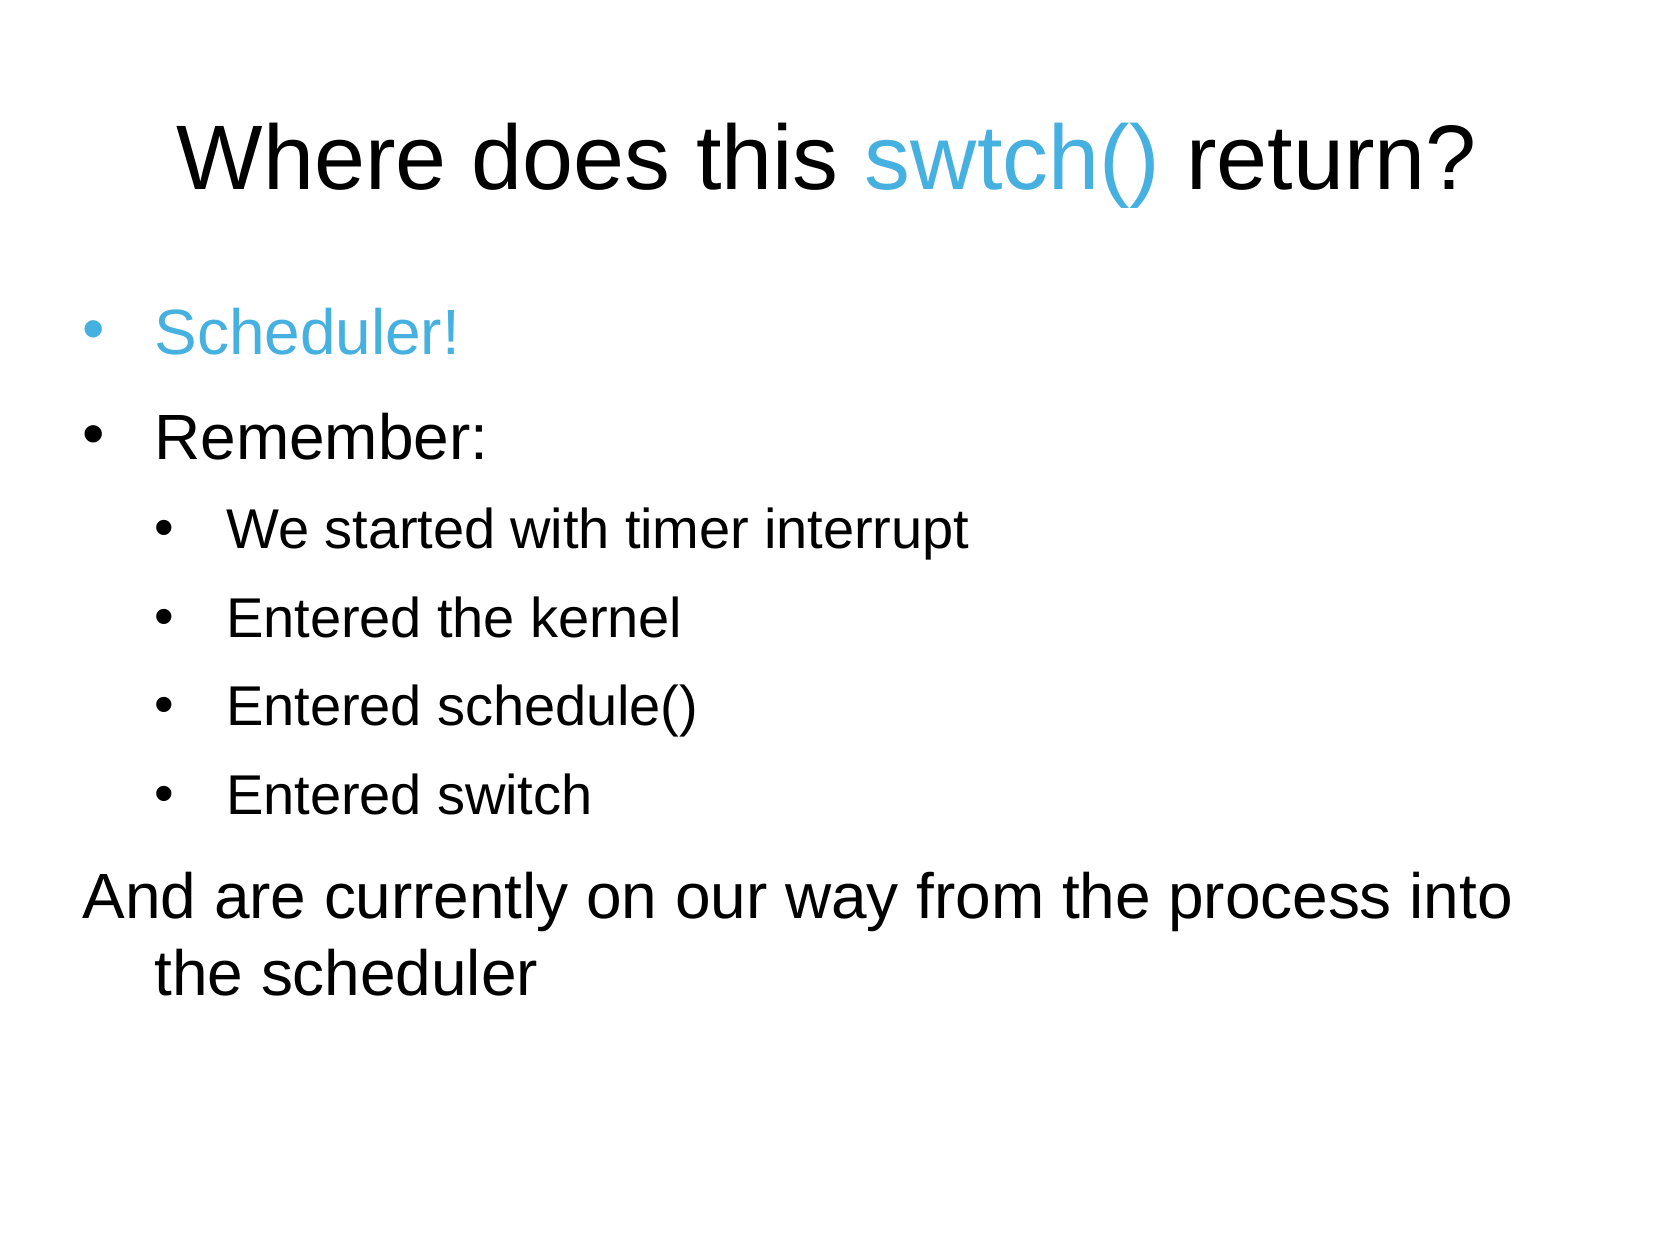

Where does this swtch() return?
Scheduler!
Remember:
We started with timer interrupt
Entered the kernel
Entered schedule()
Entered switch
And are currently on our way from the process into the scheduler